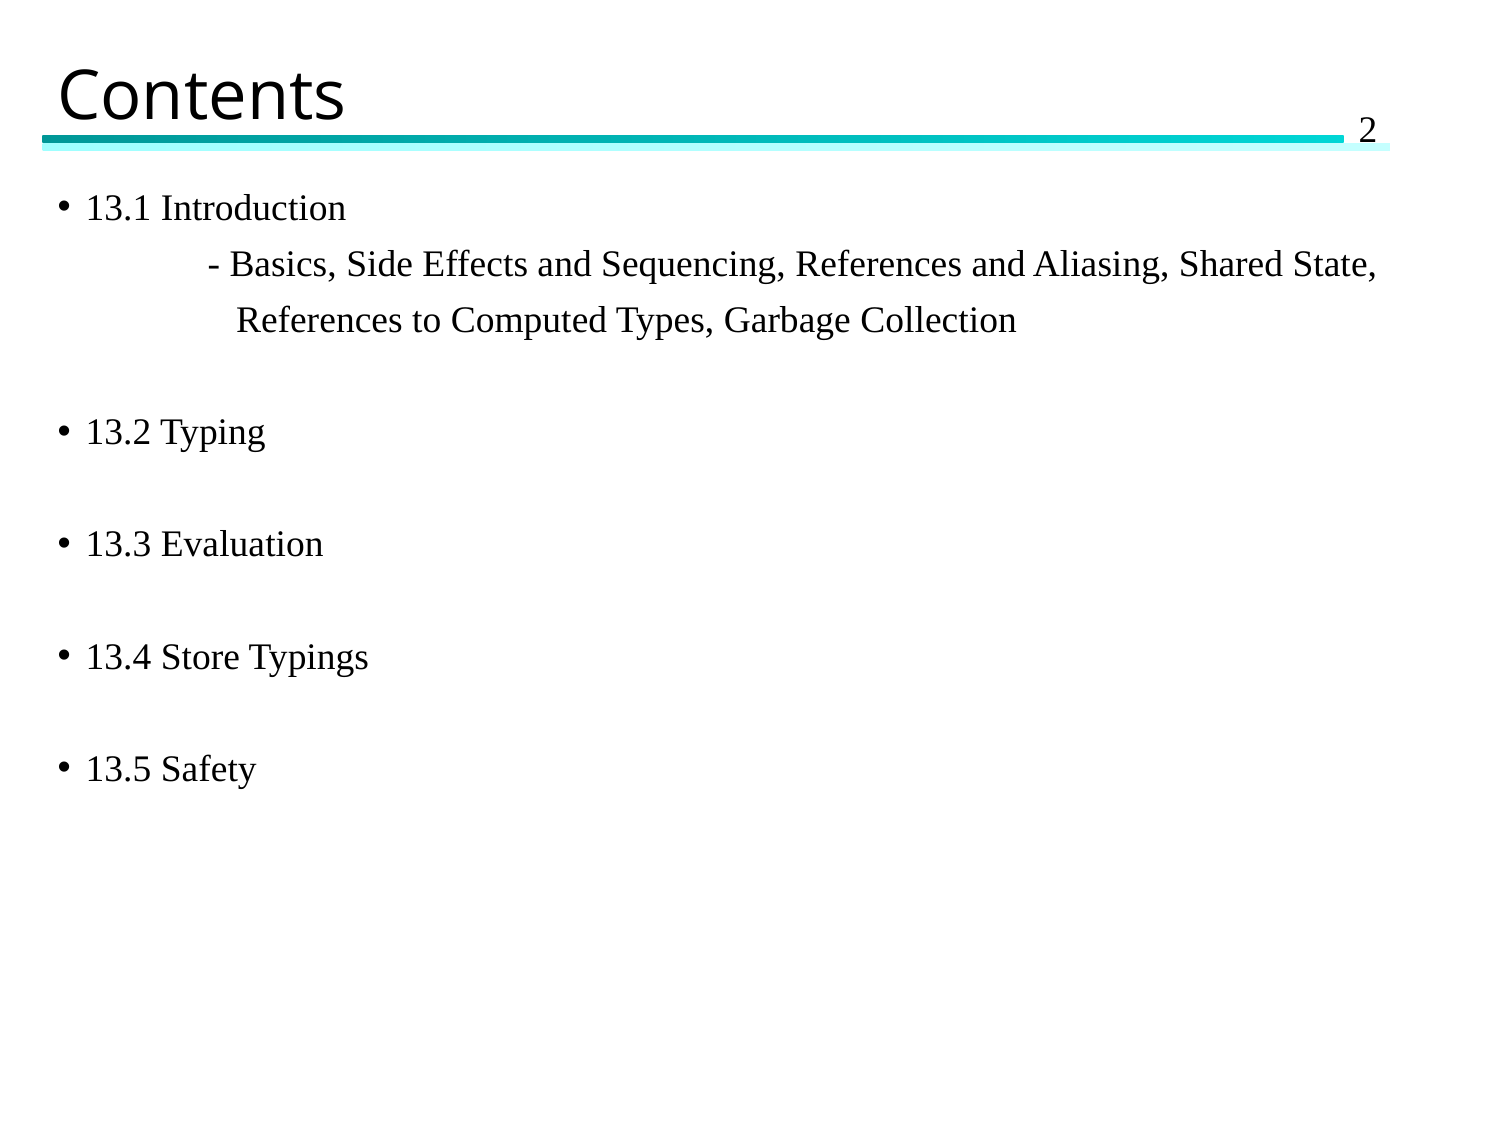

# Contents
13.1 Introduction
	- Basics, Side Effects and Sequencing, References and Aliasing, Shared State,
	   References to Computed Types, Garbage Collection

13.2 Typing

13.3 Evaluation

13.4 Store Typings

13.5 Safety